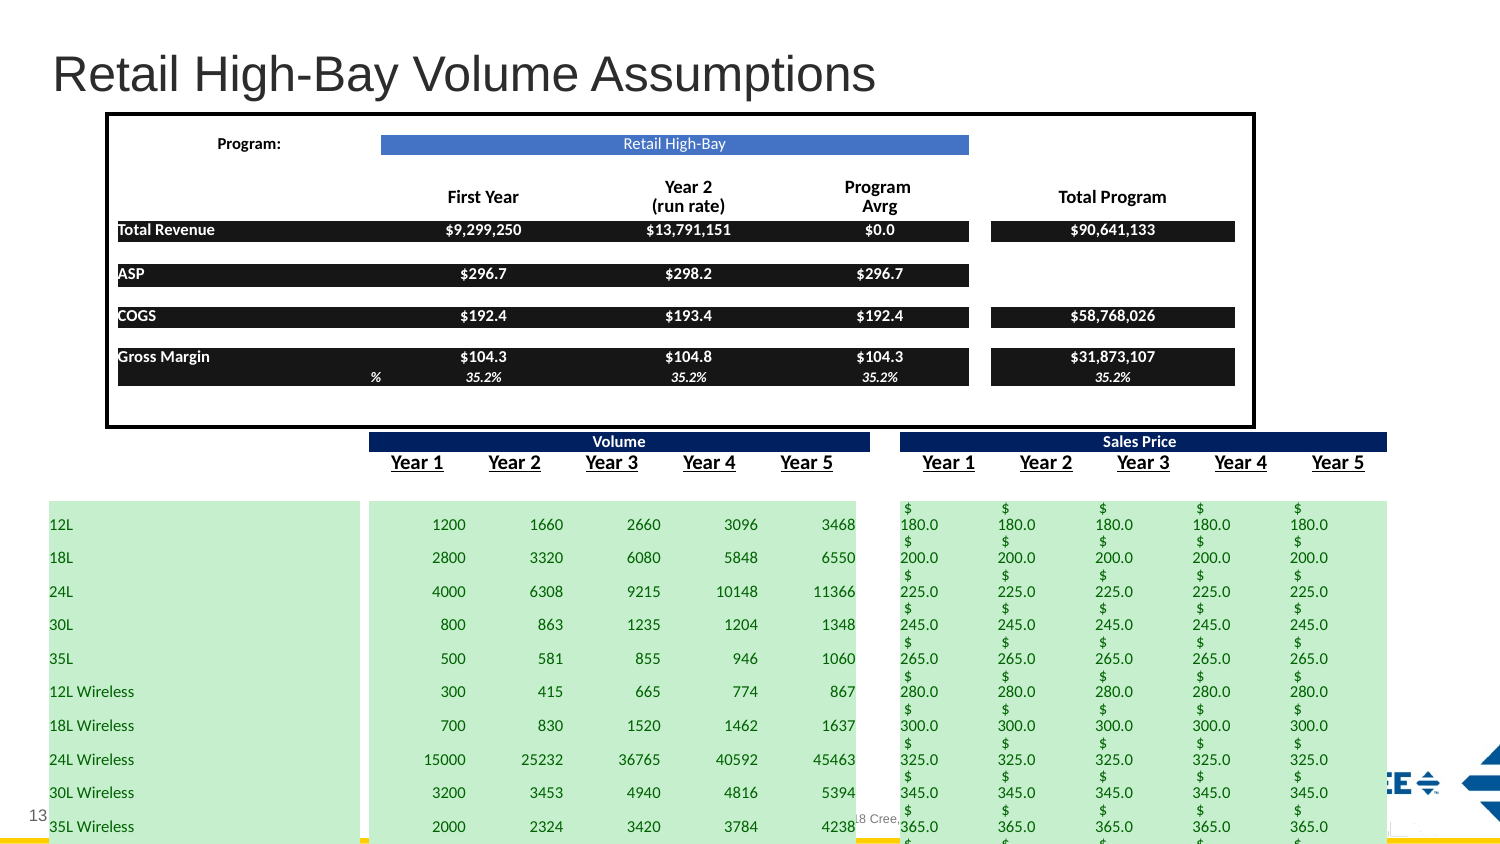

# Retail High-Bay Volume Assumptions
|  |  |  |  |  |  |  |  |  |  |
| --- | --- | --- | --- | --- | --- | --- | --- | --- | --- |
|  |  |  |  |  |  |  |  |  |  |
|  |  | Program: | Retail High-Bay |  |  |  |  |  |  |
|  |  |  |  |  |  |  |  |  |  |
|  |  |  | First Year | Year 2 (run rate) | Program Avrg |  | Total Program |  |  |
|  |  | Total Revenue | $9,299,250 | $13,791,151 | $0.0 |  | $90,641,133 |  |  |
|  |  |  |  |  |  |  |  |  |  |
|  |  | ASP | $296.7 | $298.2 | $296.7 |  |  |  |  |
|  |  |  |  |  |  |  |  |  |  |
|  |  | COGS | $192.4 | $193.4 | $192.4 |  | $58,768,026 |  |  |
|  |  |  |  |  |  |  |  |  |  |
|  |  | Gross Margin | $104.3 | $104.8 | $104.3 |  | $31,873,107 |  |  |
|  |  | % | 35.2% | 35.2% | 35.2% |  | 35.2% |  |  |
|  |  |  |  |  |  |  |  |  |  |
|  |  |  |  |  |  |  |  |  |  |
|  |  |  |  |  |  |  |  |  |  |
|  |  | Volume |  |  |  |  |  |  | Sales Price |  |  |  |  |
| --- | --- | --- | --- | --- | --- | --- | --- | --- | --- | --- | --- | --- | --- |
|  |  | Year 1 | Year 2 | Year 3 | Year 4 | Year 5 |  |  | Year 1 | Year 2 | Year 3 | Year 4 | Year 5 |
|  |  |  |  |  |  |  |  |  |  |  |  |  |  |
| 12L |  | 1200 | 1660 | 2660 | 3096 | 3468 |  |  | $ 180.0 | $ 180.0 | $ 180.0 | $ 180.0 | $ 180.0 |
| 18L |  | 2800 | 3320 | 6080 | 5848 | 6550 |  |  | $ 200.0 | $ 200.0 | $ 200.0 | $ 200.0 | $ 200.0 |
| 24L |  | 4000 | 6308 | 9215 | 10148 | 11366 |  |  | $ 225.0 | $ 225.0 | $ 225.0 | $ 225.0 | $ 225.0 |
| 30L |  | 800 | 863 | 1235 | 1204 | 1348 |  |  | $ 245.0 | $ 245.0 | $ 245.0 | $ 245.0 | $ 245.0 |
| 35L |  | 500 | 581 | 855 | 946 | 1060 |  |  | $ 265.0 | $ 265.0 | $ 265.0 | $ 265.0 | $ 265.0 |
| 12L Wireless |  | 300 | 415 | 665 | 774 | 867 |  |  | $ 280.0 | $ 280.0 | $ 280.0 | $ 280.0 | $ 280.0 |
| 18L Wireless |  | 700 | 830 | 1520 | 1462 | 1637 |  |  | $ 300.0 | $ 300.0 | $ 300.0 | $ 300.0 | $ 300.0 |
| 24L Wireless |  | 15000 | 25232 | 36765 | 40592 | 45463 |  |  | $ 325.0 | $ 325.0 | $ 325.0 | $ 325.0 | $ 325.0 |
| 30L Wireless |  | 3200 | 3453 | 4940 | 4816 | 5394 |  |  | $ 345.0 | $ 345.0 | $ 345.0 | $ 345.0 | $ 345.0 |
| 35L Wireless |  | 2000 | 2324 | 3420 | 3784 | 4238 |  |  | $ 365.0 | $ 365.0 | $ 365.0 | $ 365.0 | $ 365.0 |
| 12L Battery Pack |  | 45 | 62 | 100 | 116 | 130 |  |  | $ 305.0 | $ 305.0 | $ 305.0 | $ 305.0 | $ 305.0 |
| 18L Battery Pack |  | 105 | 125 | 228 | 219 | 246 |  |  | $ 325.0 | $ 325.0 | $ 325.0 | $ 325.0 | $ 325.0 |
| 24L Battery Pack |  | 570 | 946 | 1639 | 1522 | 1705 |  |  | $ 350.0 | $ 350.0 | $ 350.0 | $ 350.0 | $ 350.0 |
| 30L Battery Pack |  | 120 | 129 | 185 | 181 | 202 |  |  | $ 370.0 | $ 370.0 | $ 370.0 | $ 370.0 | $ 370.0 |
| 35L Battery Pack |  | 75 | 87 | 128 | 142 | 159 |  |  | $ 390.0 | $ 390.0 | $ 390.0 | $ 390.0 | $ 390.0 |